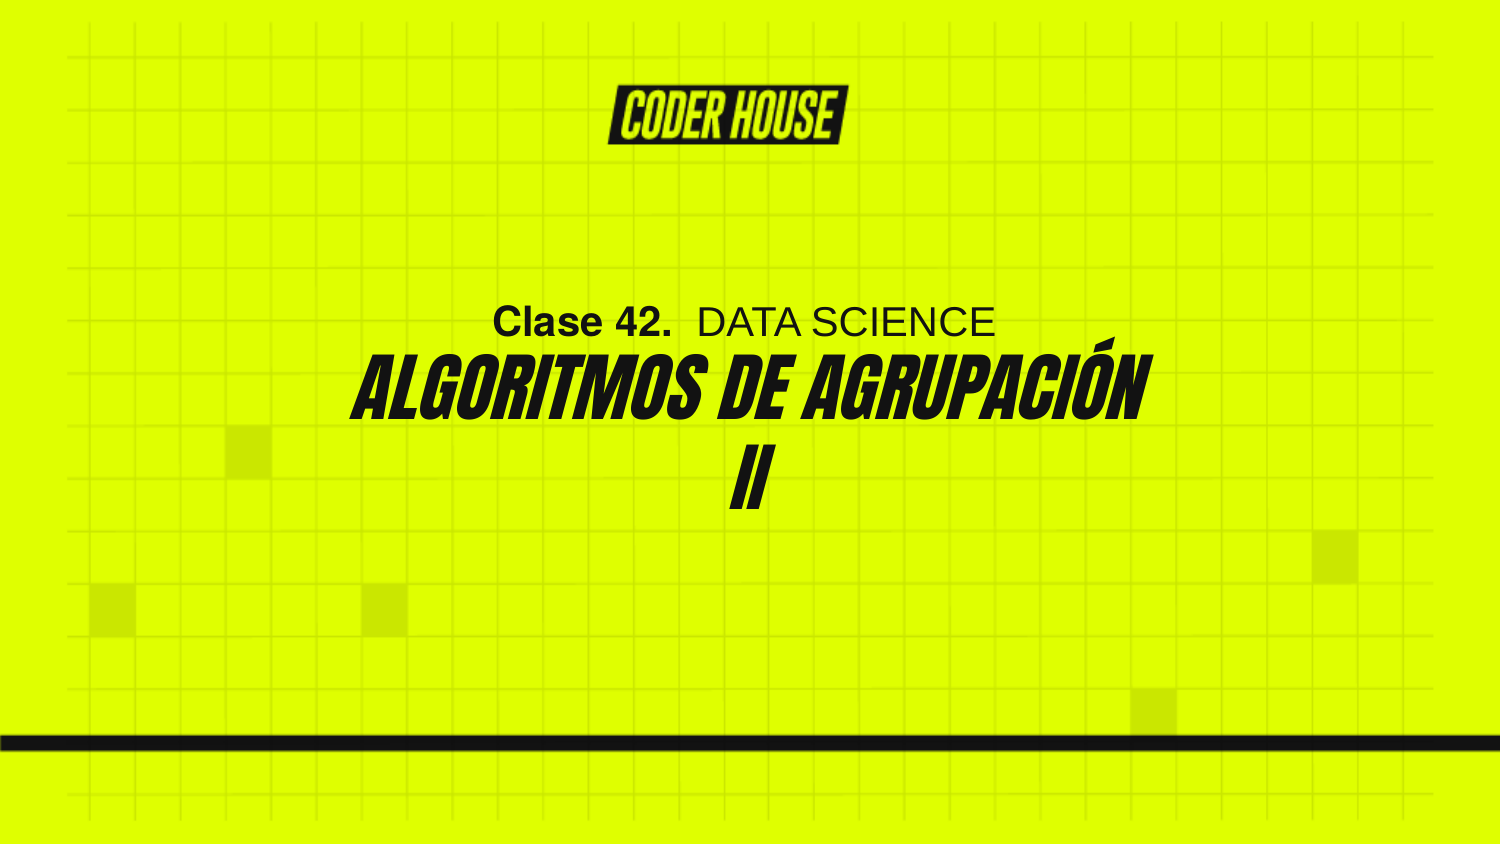

Clase 42.  DATA SCIENCE
ALGORITMOS DE AGRUPACIÓN II